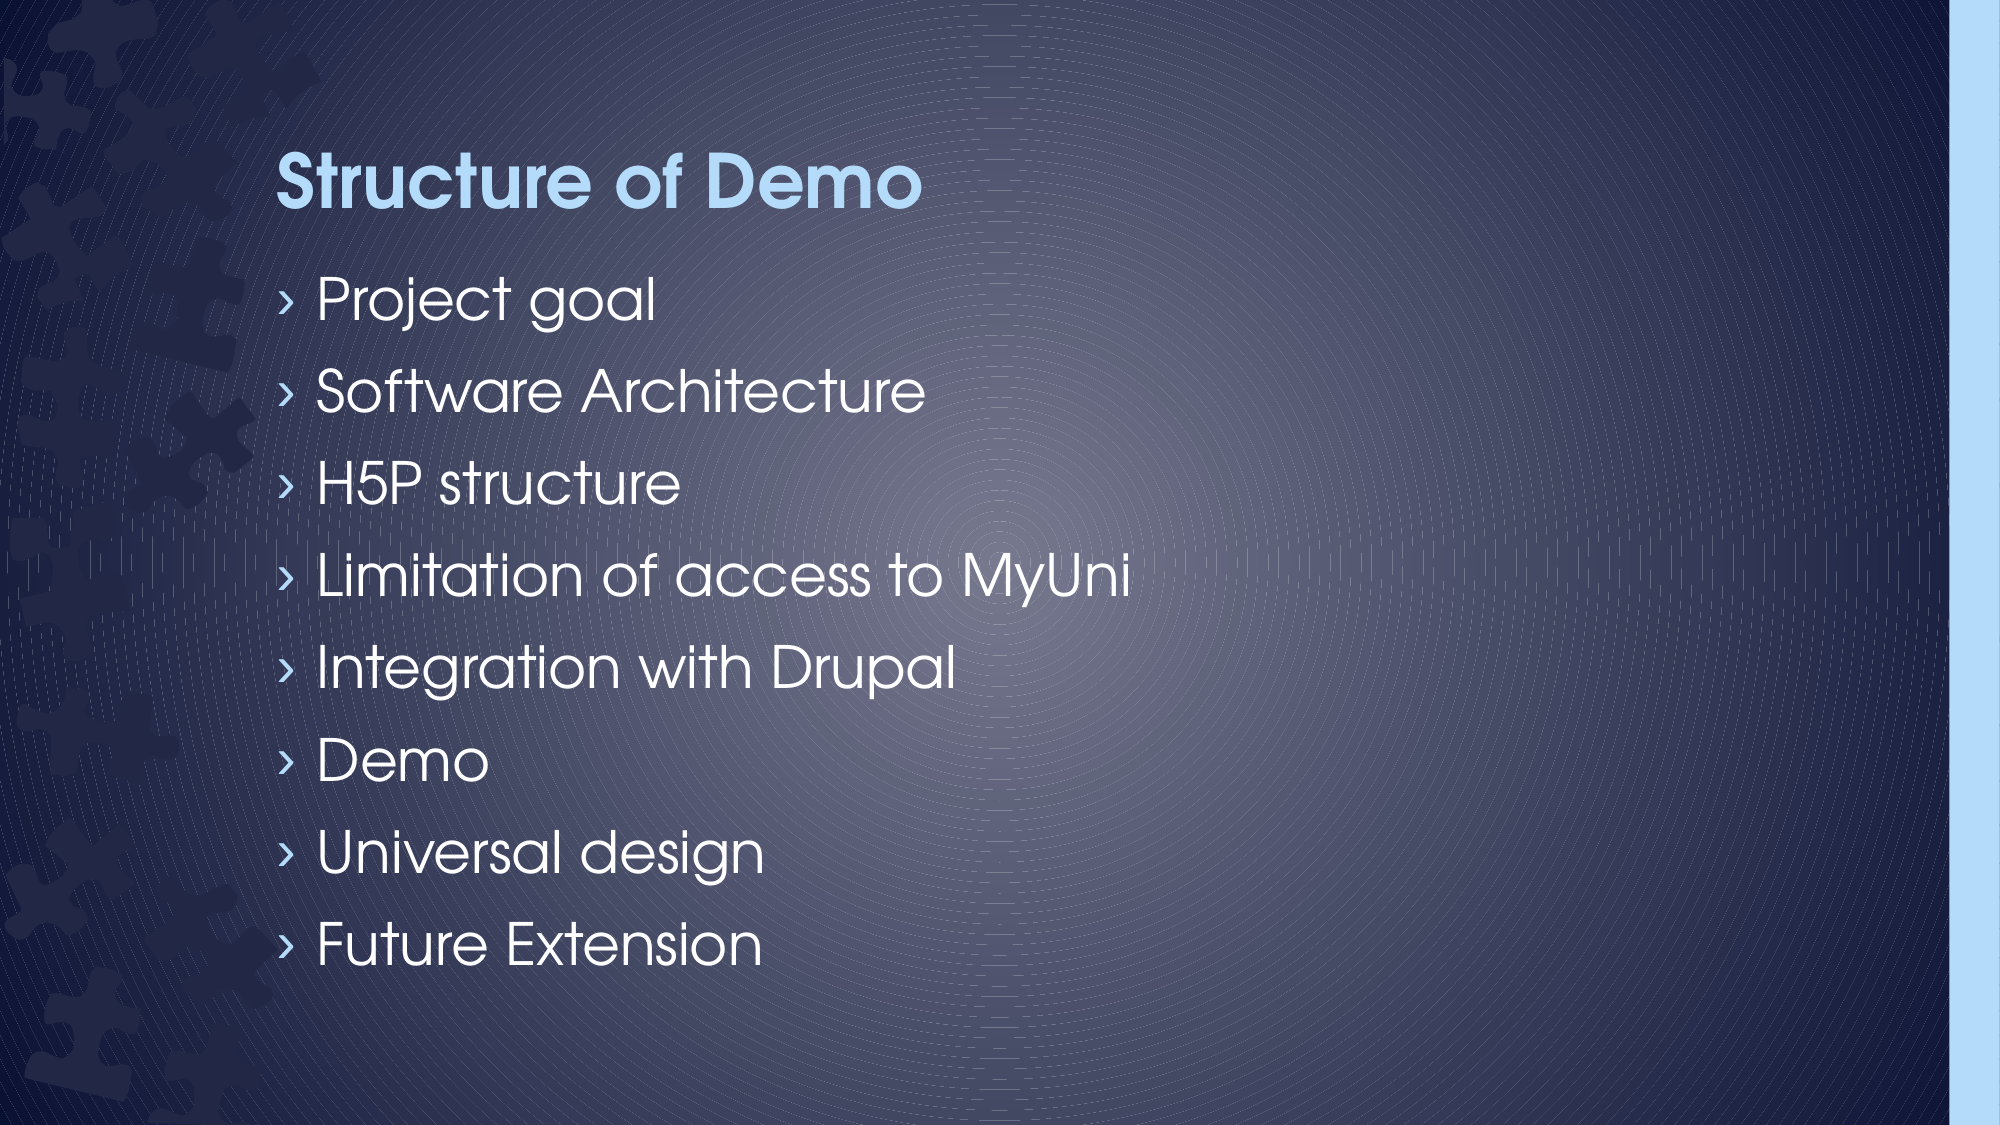

# Structure of Demo
Project goal
Software Architecture
H5P structure
Limitation of access to MyUni
Integration with Drupal
Demo
Universal design
Future Extension